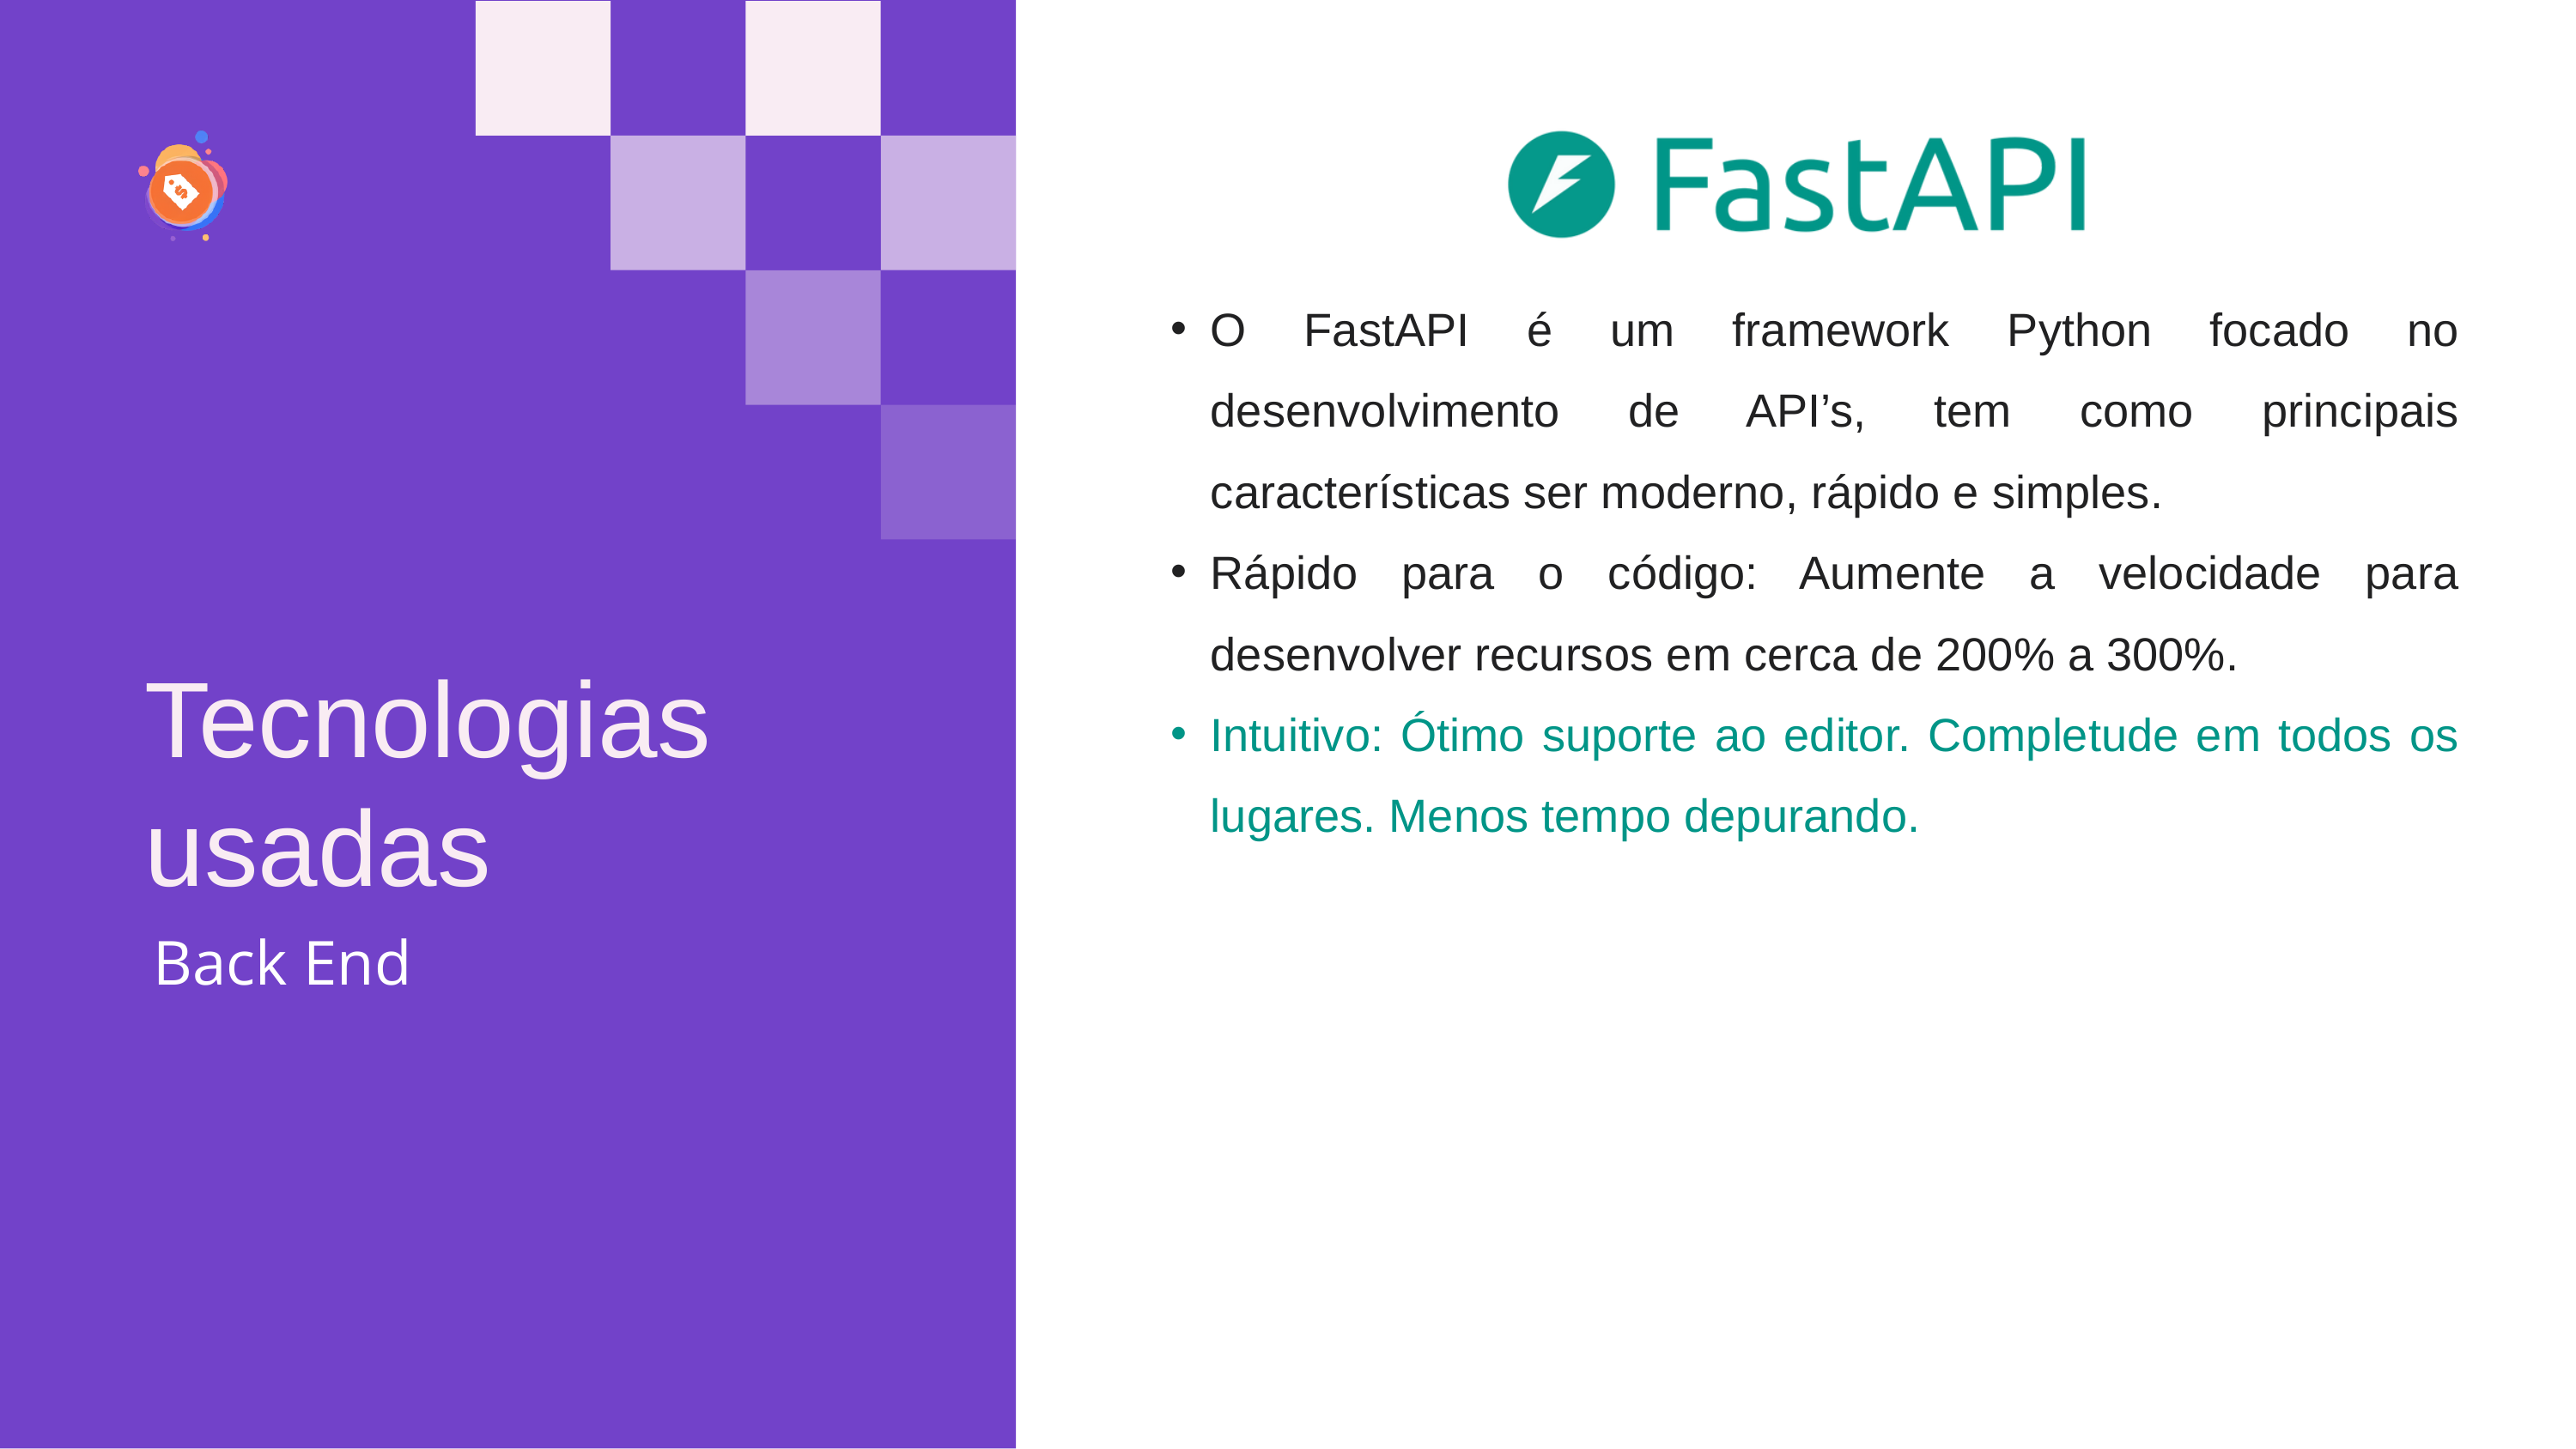

O FastAPI é um framework Python focado no desenvolvimento de API’s, tem como principais características ser moderno, rápido e simples.

Rápido para o código: Aumente a velocidade para desenvolver recursos em cerca de 200% a 300%.
Tecnologias usadas
Intuitivo: Ótimo suporte ao editor. Completude em todos os lugares. Menos tempo depurando.
Back End